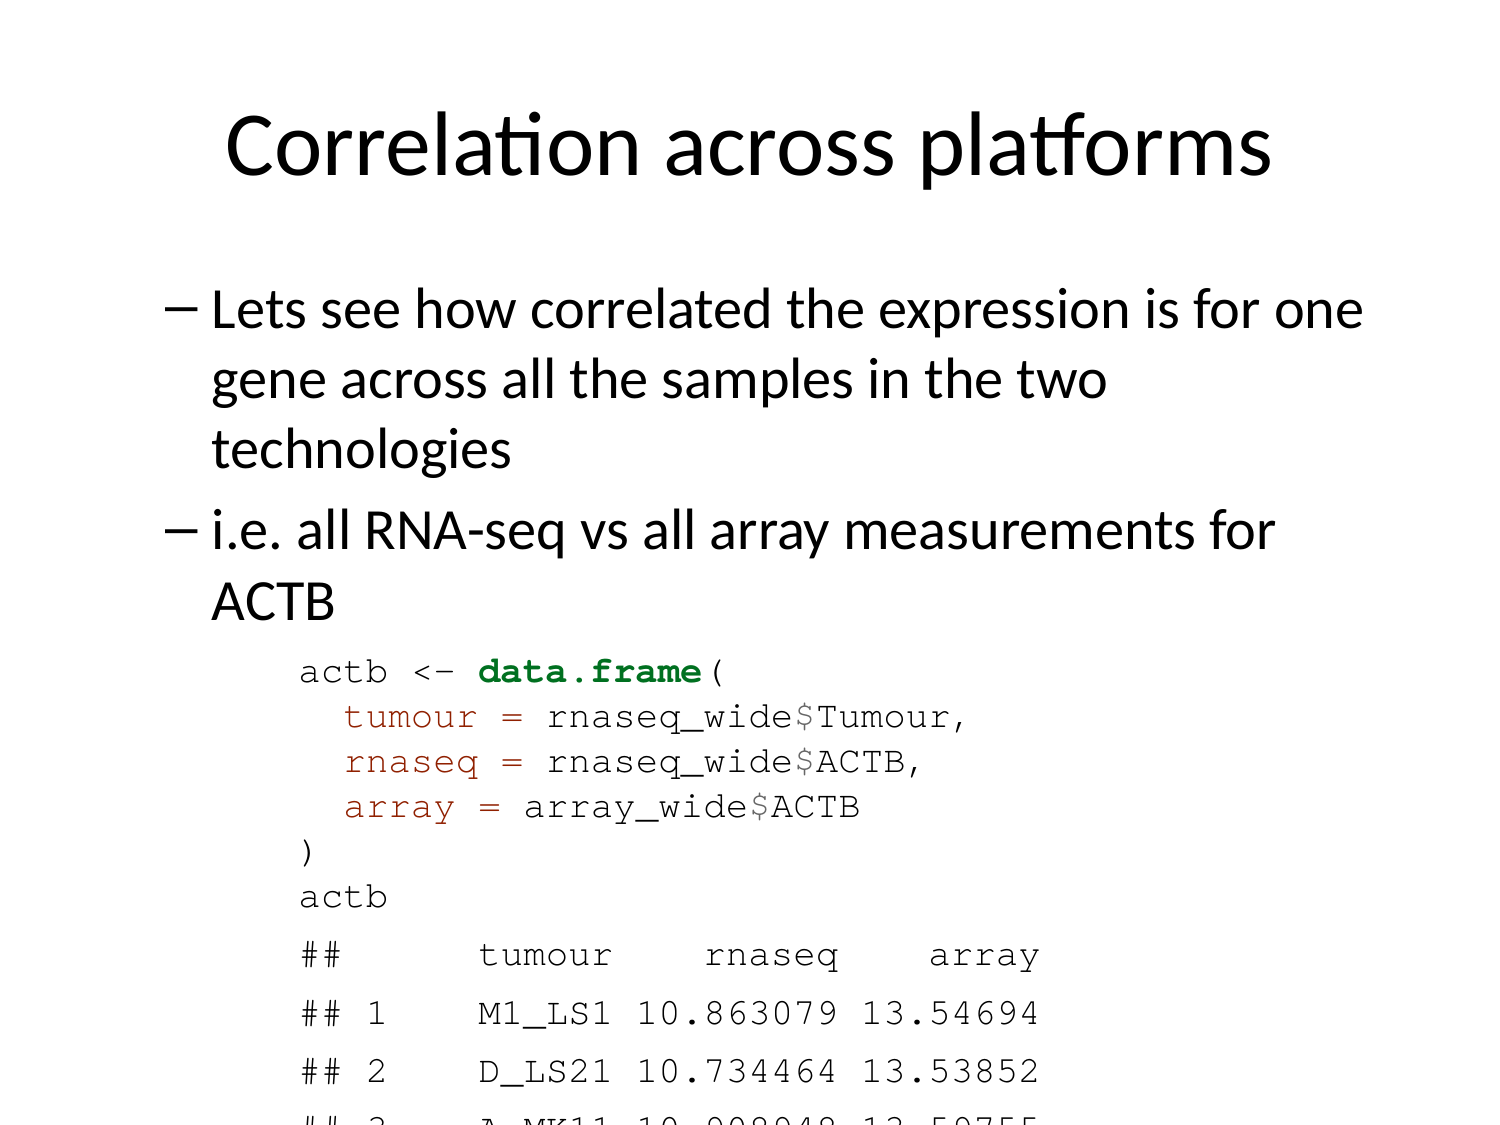

# Correlation across platforms
Lets see how correlated the expression is for one gene across all the samples in the two technologies
i.e. all RNA-seq vs all array measurements for ACTB
actb <- data.frame(
  tumour = rnaseq_wide$Tumour,
  rnaseq = rnaseq_wide$ACTB,
  array = array_wide$ACTB
)
actb
##      tumour    rnaseq    array
## 1    M1_LS1 10.863079 13.54694
## 2    D_LS21 10.734464 13.53852
## 3    A_MK11 10.908948 13.59755
## 4    A_MK12 11.112153 13.60776
## 5    D_MK18 10.419613 13.39121
## 6    D_MK26 10.913151 13.77605
## 7    D_MK34 10.605868 13.48886
## 8    D_MK42 10.347477 13.11754
## 9    A_MK47 10.710634 13.53016
## 10    A_MK4  9.838132 12.66875
## 11   D_MK51 10.857717 13.98401
## 12    D_MK9 10.465250 13.48584
## 13 DM1_MK44 10.963416 13.49755
## 14 DM1_MK45 11.010451 13.49276
## 15 DM1_MK52 10.723823 13.45507
## 16 AM1_MK53 10.966340 13.72380
## 17  DM1_LS7 10.681203 13.58296
## 18 DM1_MK17 10.202552 13.14814
## 19 AM1_MK36 10.299265 13.11344
## 20  WT_MK50 11.736406 14.10897
## 21   WT_MK8 10.023311 13.52137
## 22  WT_LS27 10.539837 13.56717
## 23  WT_LS35 11.277799 14.21736
## 24  WT_LS39 11.212624 13.88118
## 25  WT_LS65 10.525257 13.36262
## 26  WT_MK13 11.471274 13.90485
## 27  WT_MK15 10.004529 13.76013
## 28  WT_MK16 10.569030 13.22569
## 29  WT_MK19 10.663015 13.86606
## 30  WT_MK21 10.911227 13.94303
## 31  WT_MK27  9.648160 14.07058
## 32  WT_MK39 10.884277 13.46193
## 33  WT_MK49 12.058161 14.48893
ggplot(actb, aes(y = rnaseq, x = array)) +
  geom_point() +
  labs(title = "ACTB expression")+ geom_smooth(method="lm")  + theme_cowplot()